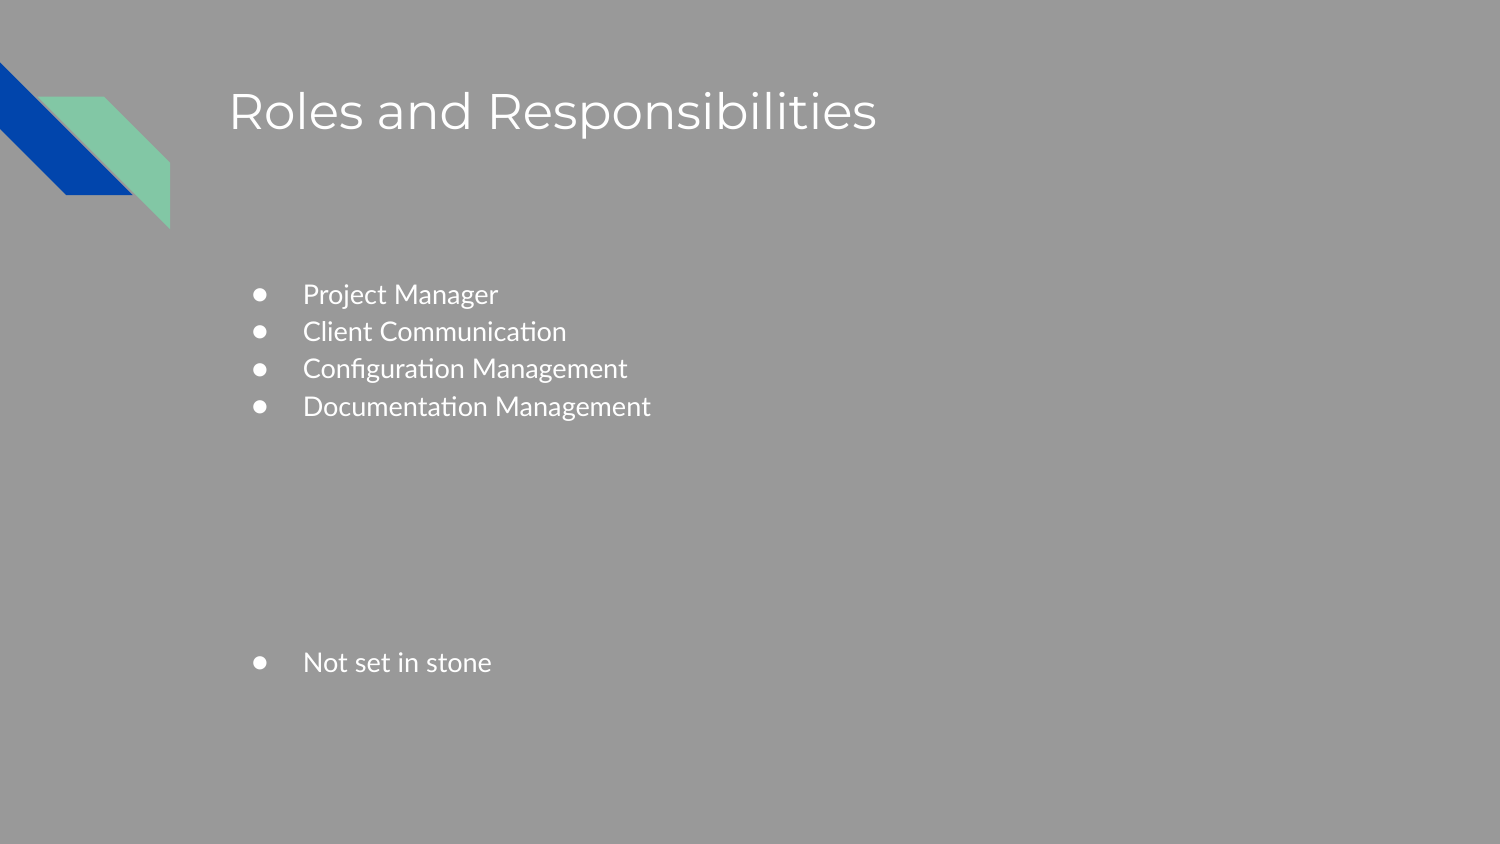

# Roles and Responsibilities
Project Manager
Client Communication
Configuration Management
Documentation Management

Not set in stone